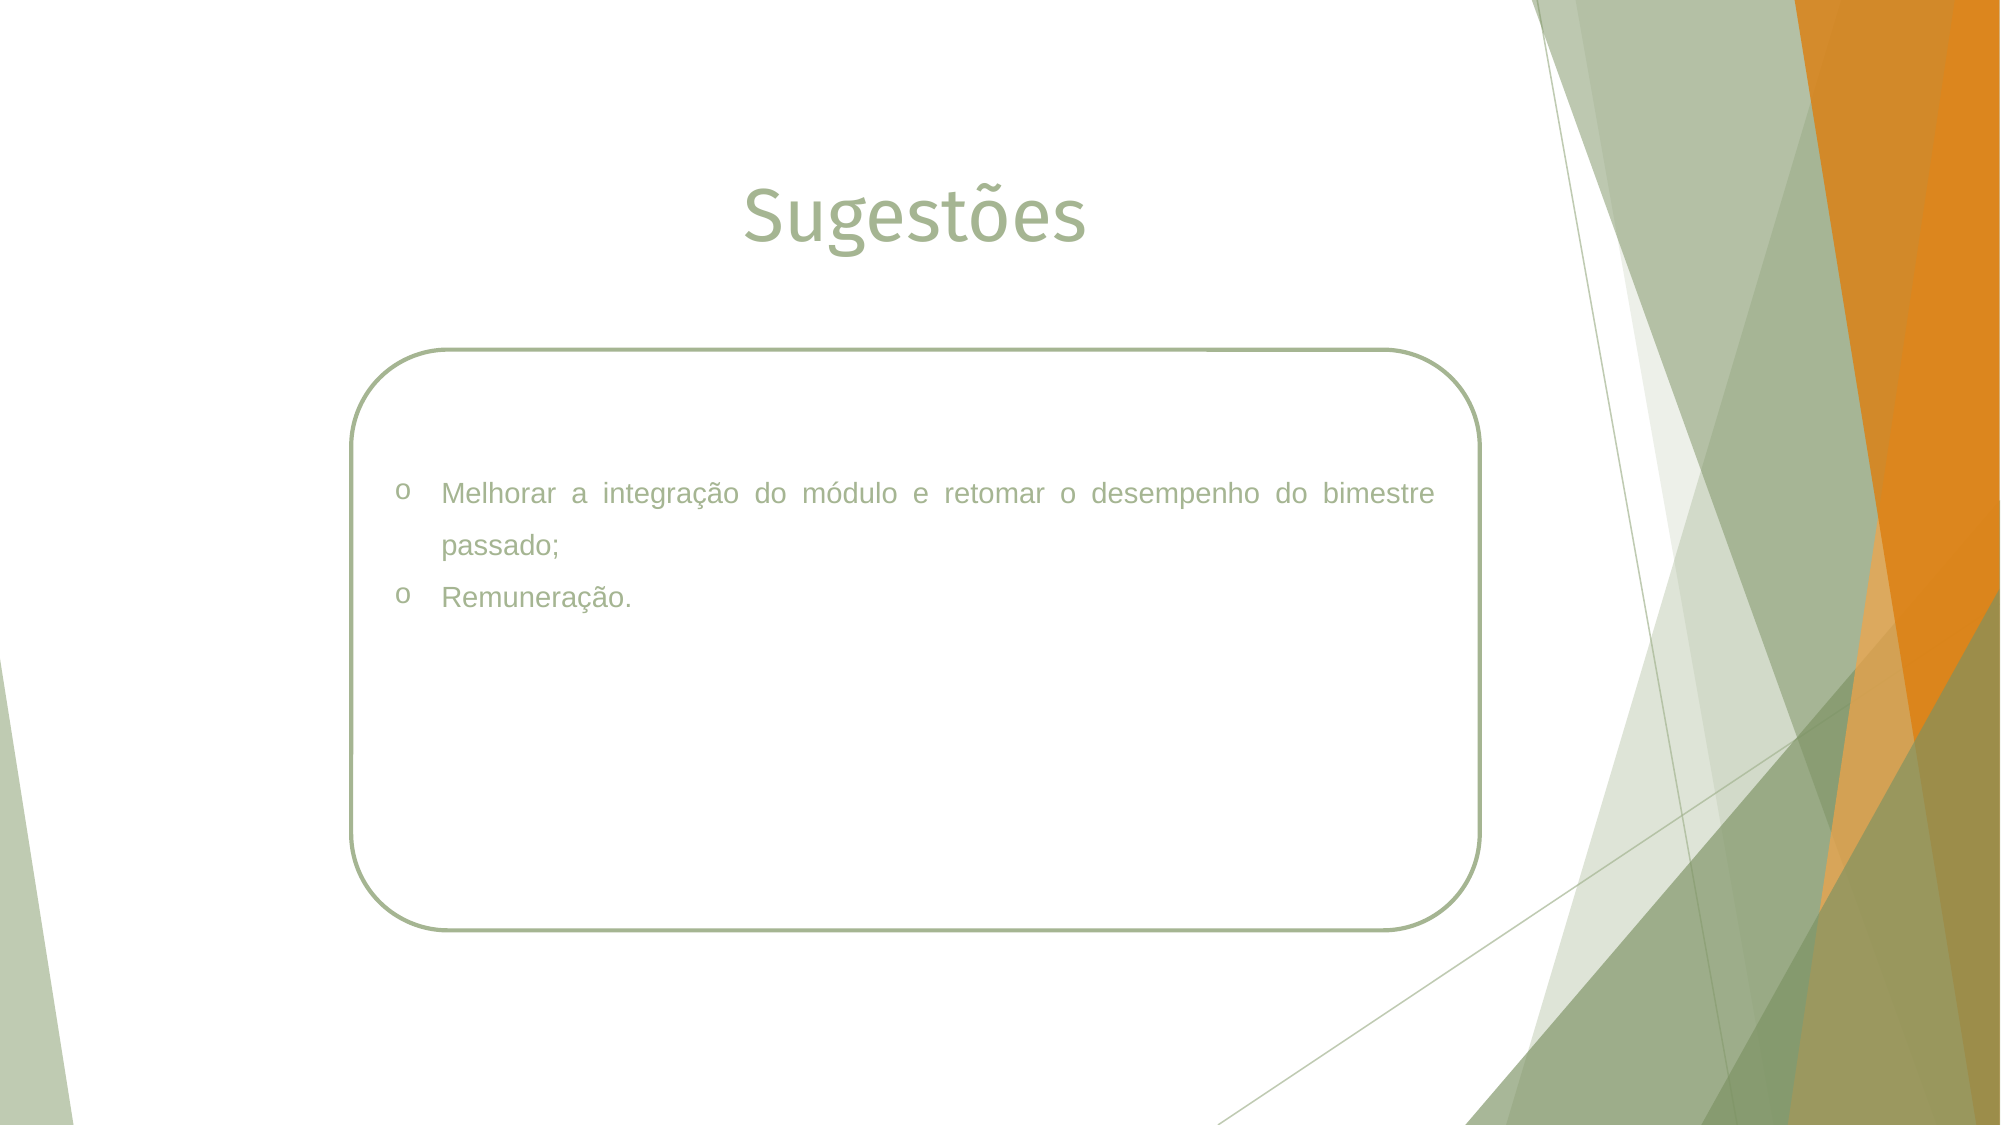

# Sugestões

Melhorar a integração do módulo e retomar o desempenho do bimestre passado;
Remuneração.